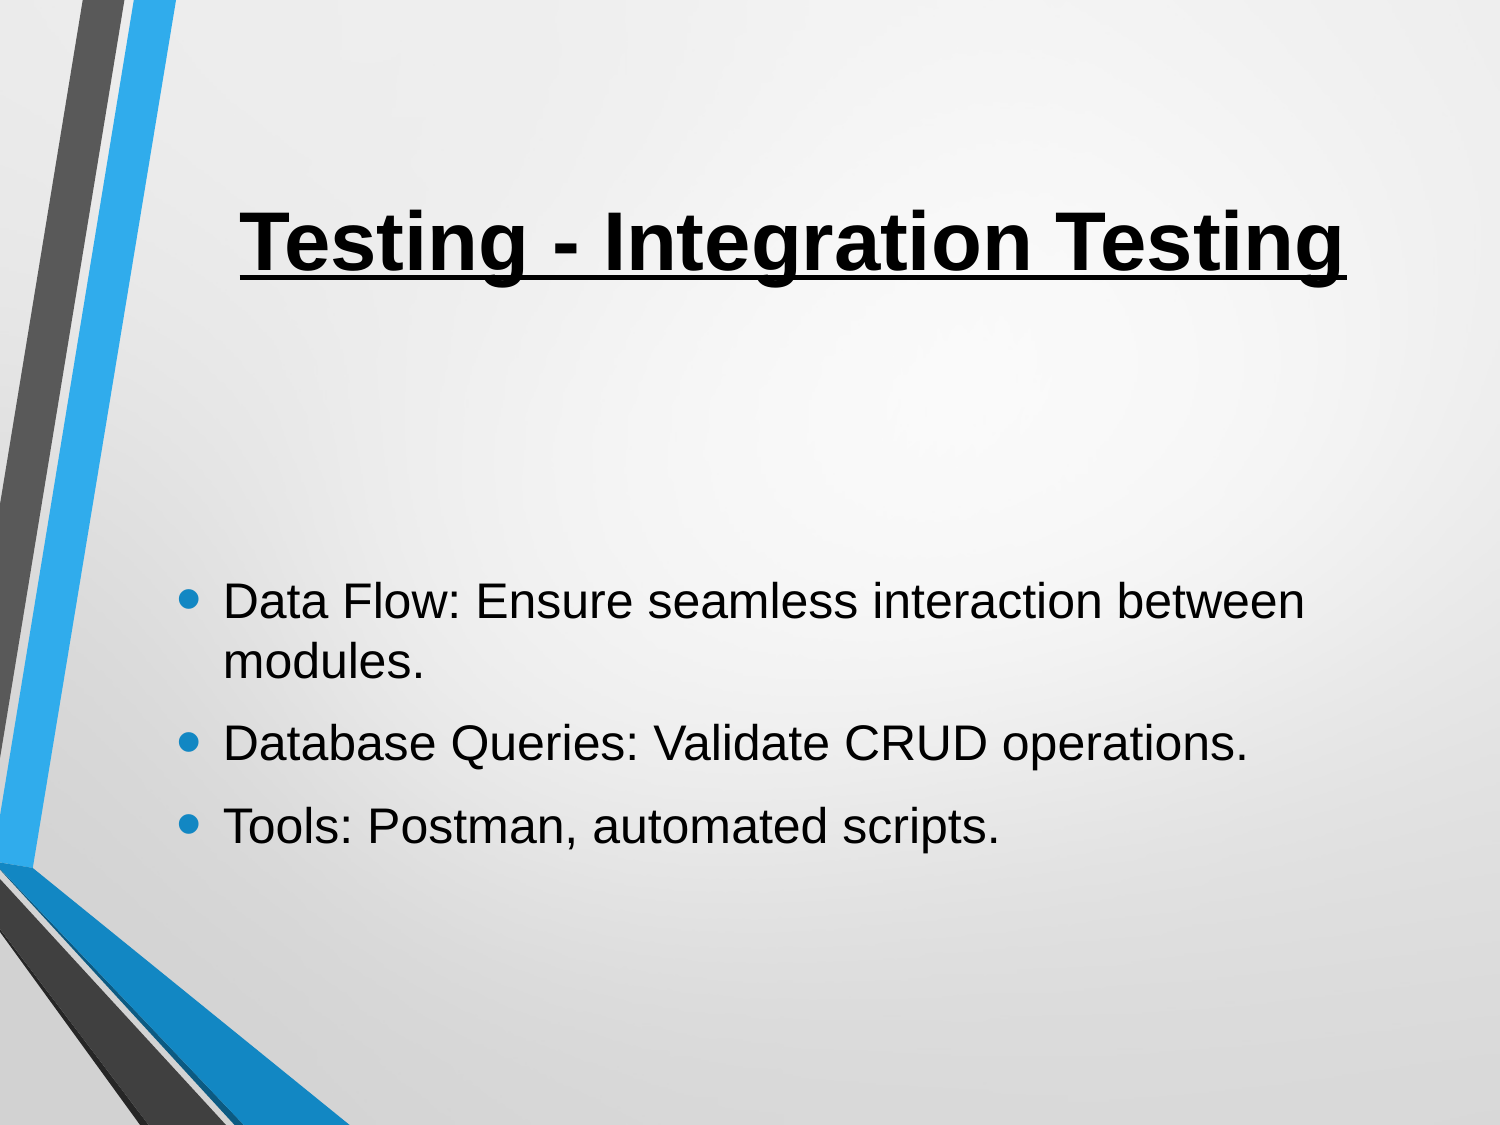

# Testing - Integration Testing
Data Flow: Ensure seamless interaction between modules.
Database Queries: Validate CRUD operations.
Tools: Postman, automated scripts.